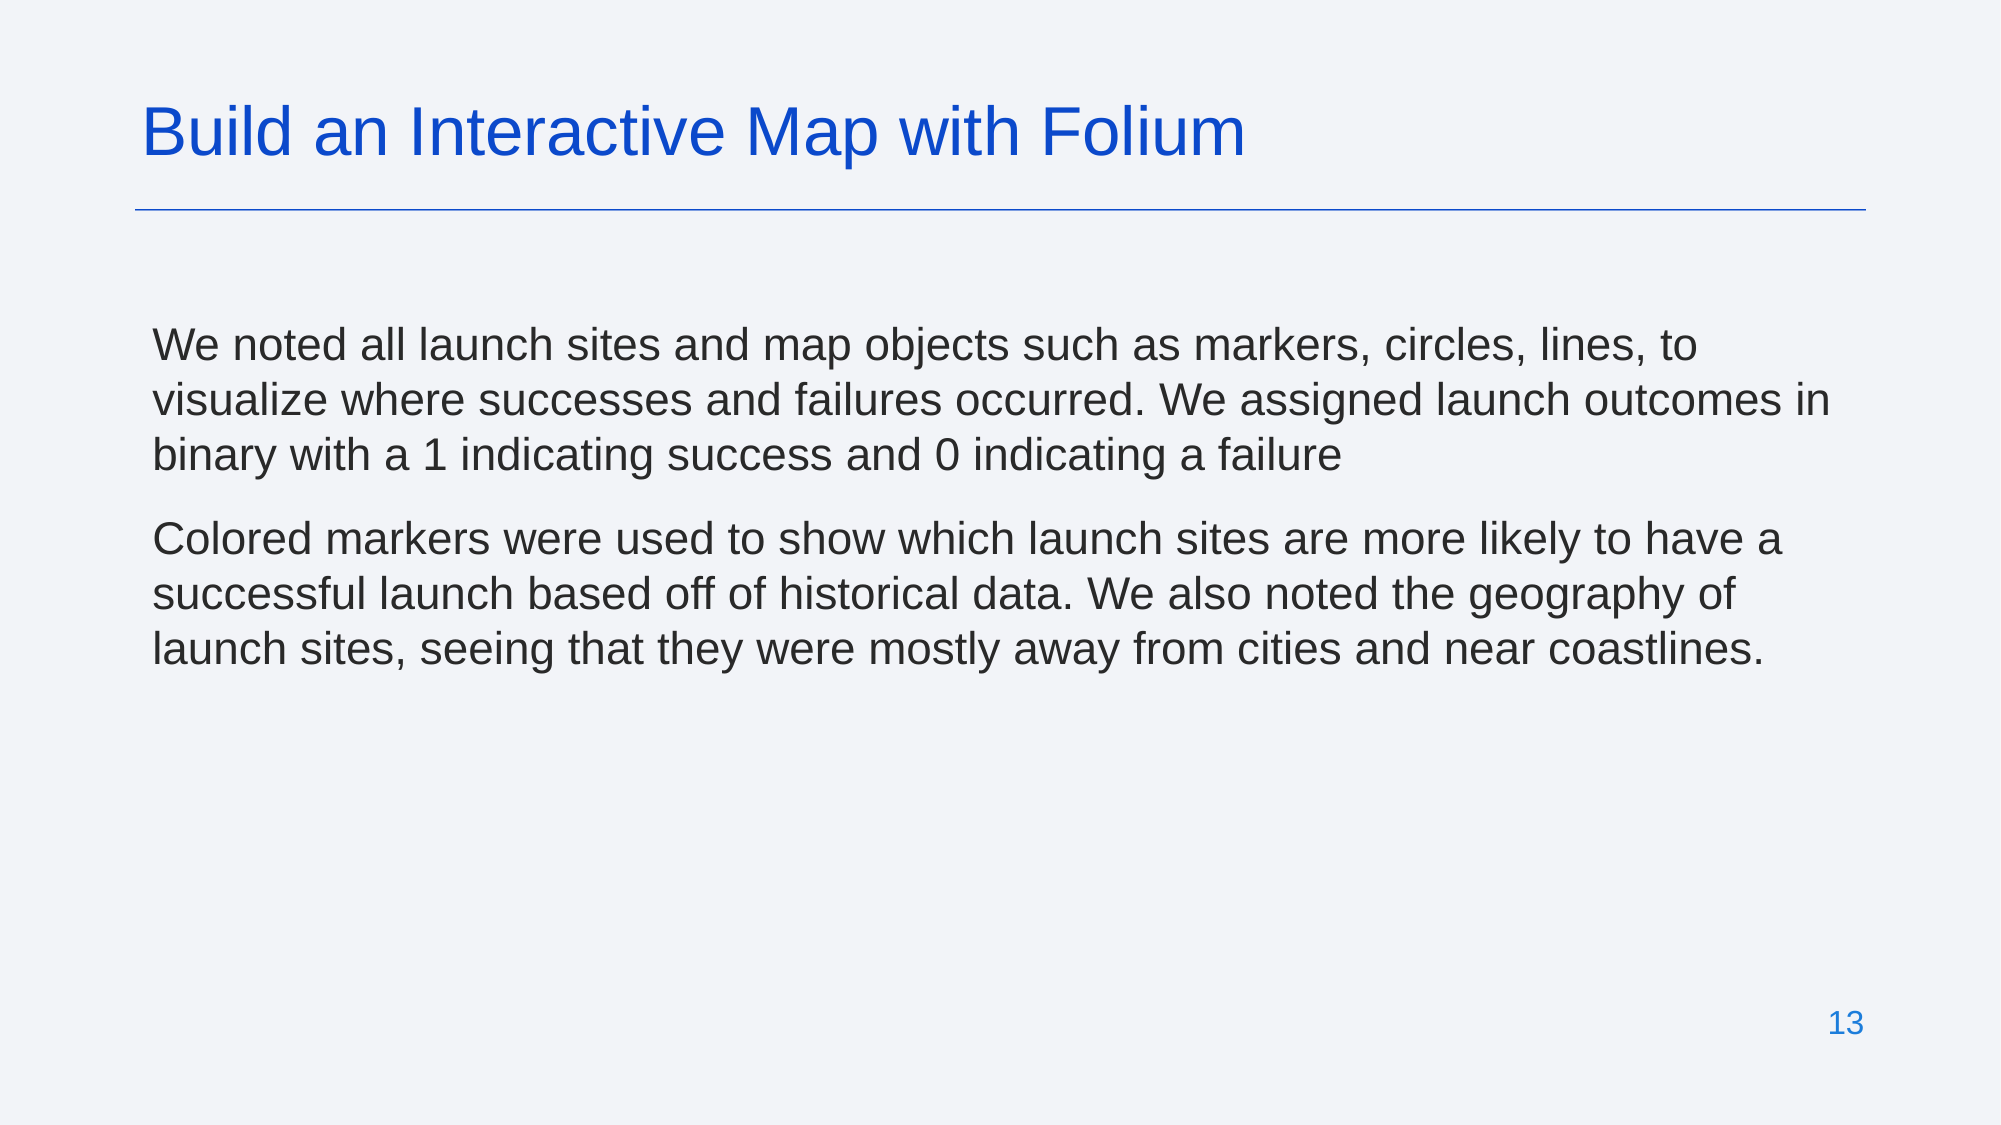

Build an Interactive Map with Folium
We noted all launch sites and map objects such as markers, circles, lines, to visualize where successes and failures occurred. We assigned launch outcomes in binary with a 1 indicating success and 0 indicating a failure
Colored markers were used to show which launch sites are more likely to have a successful launch based off of historical data. We also noted the geography of launch sites, seeing that they were mostly away from cities and near coastlines.

13